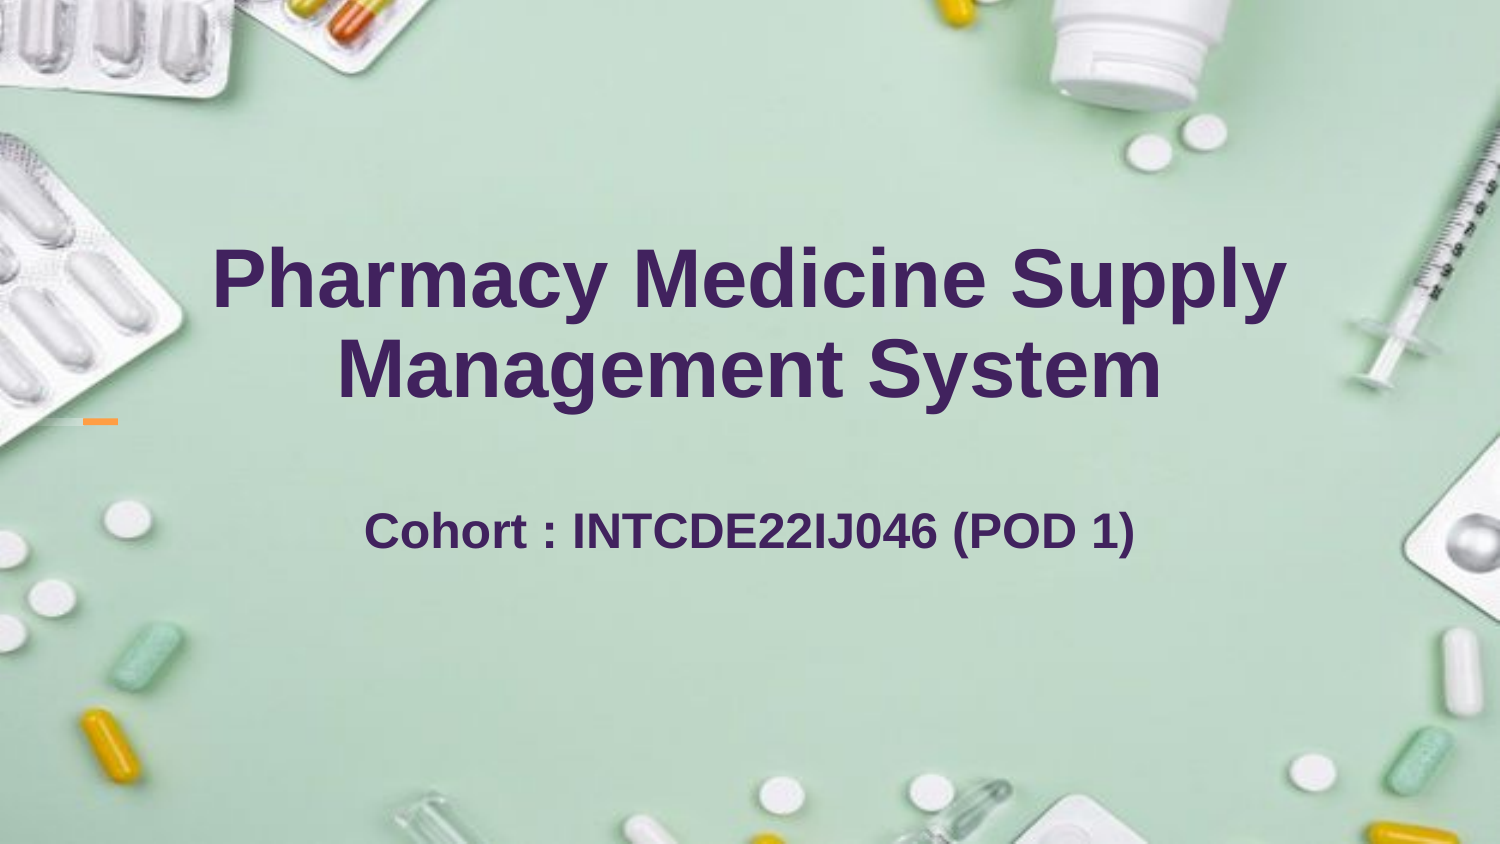

# Pharmacy Medicine Supply Management System Cohort : INTCDE22IJ046 (POD 1)